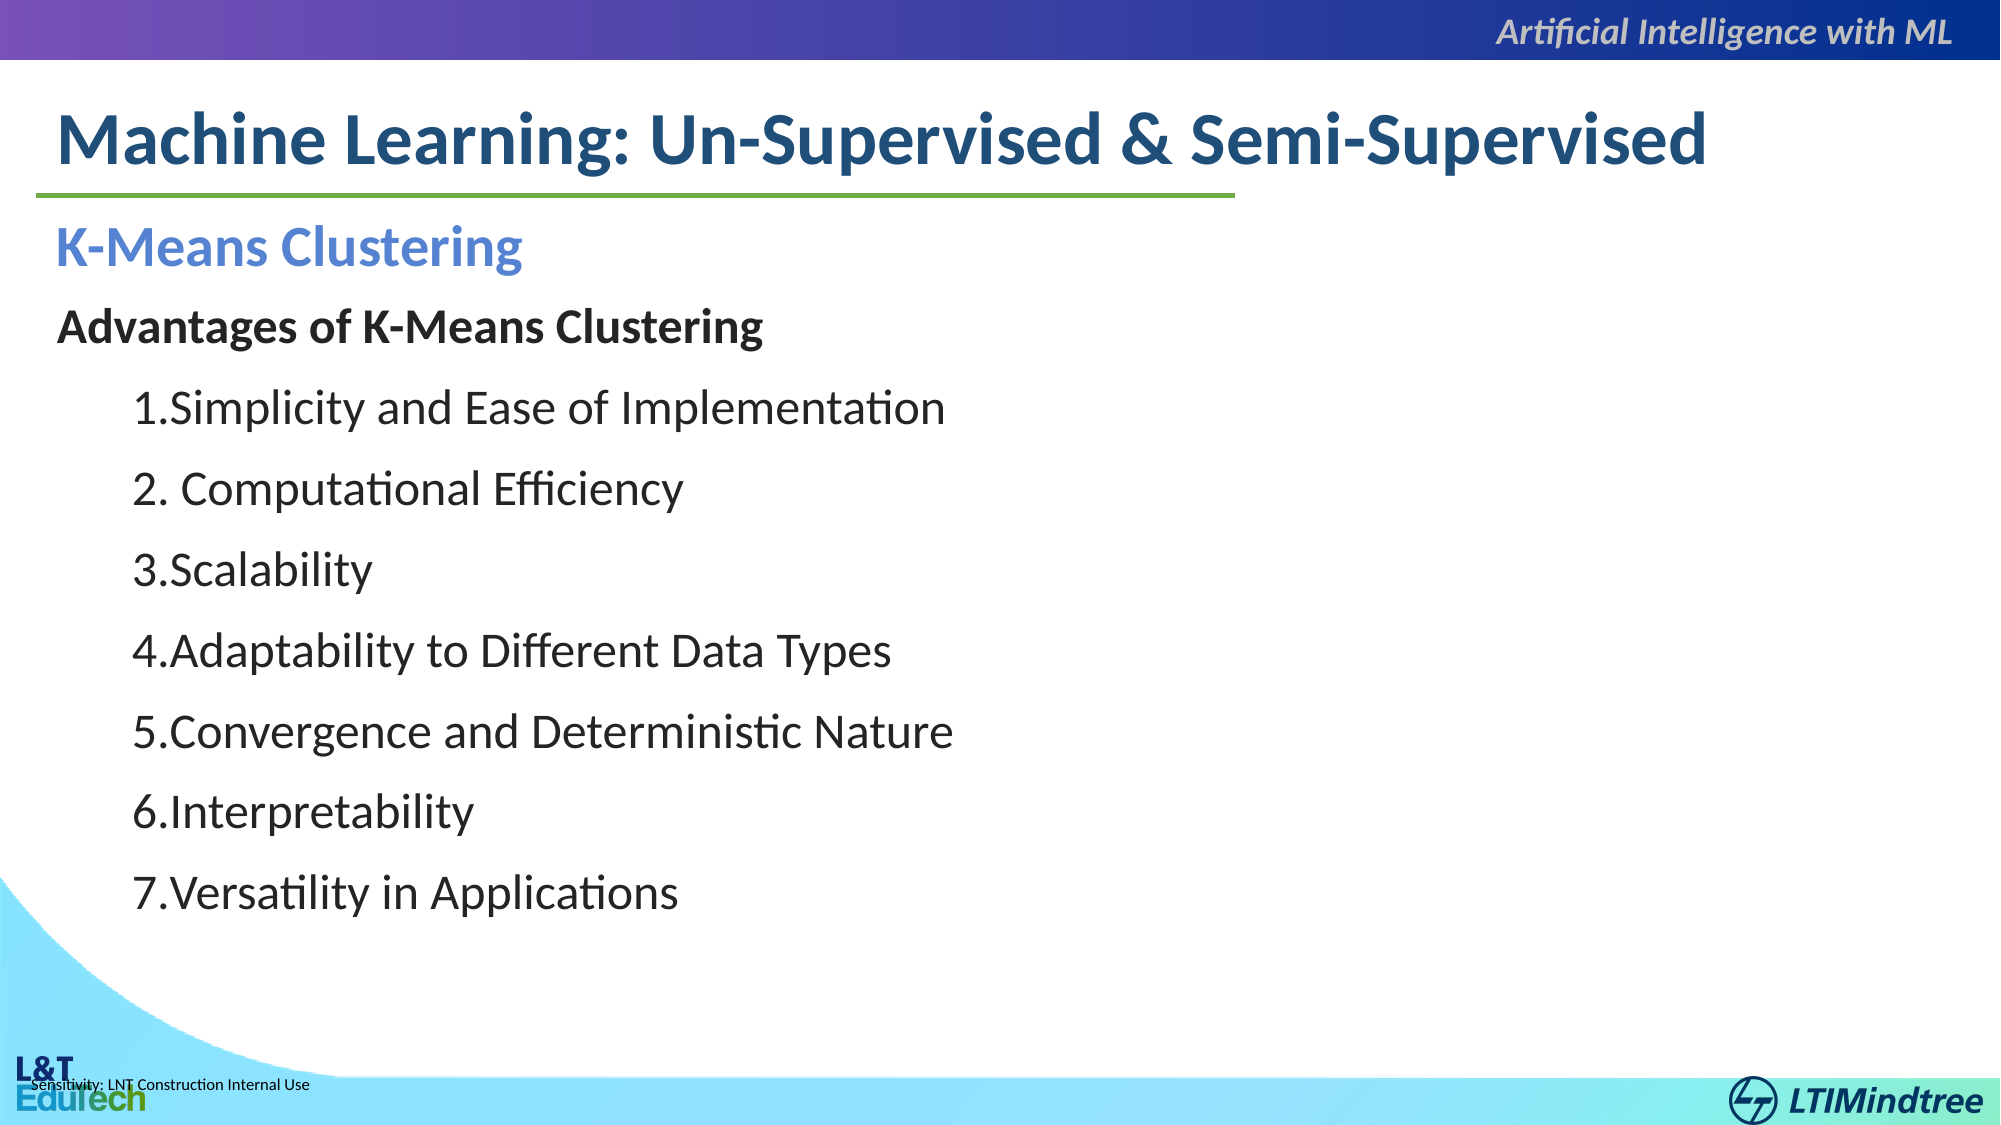

Artificial Intelligence with ML
Machine Learning: Un-Supervised & Semi-Supervised
K-Means Clustering
Advantages of K-Means Clustering
Simplicity and Ease of Implementation
 Computational Efficiency
Scalability
Adaptability to Different Data Types
Convergence and Deterministic Nature
Interpretability
Versatility in Applications